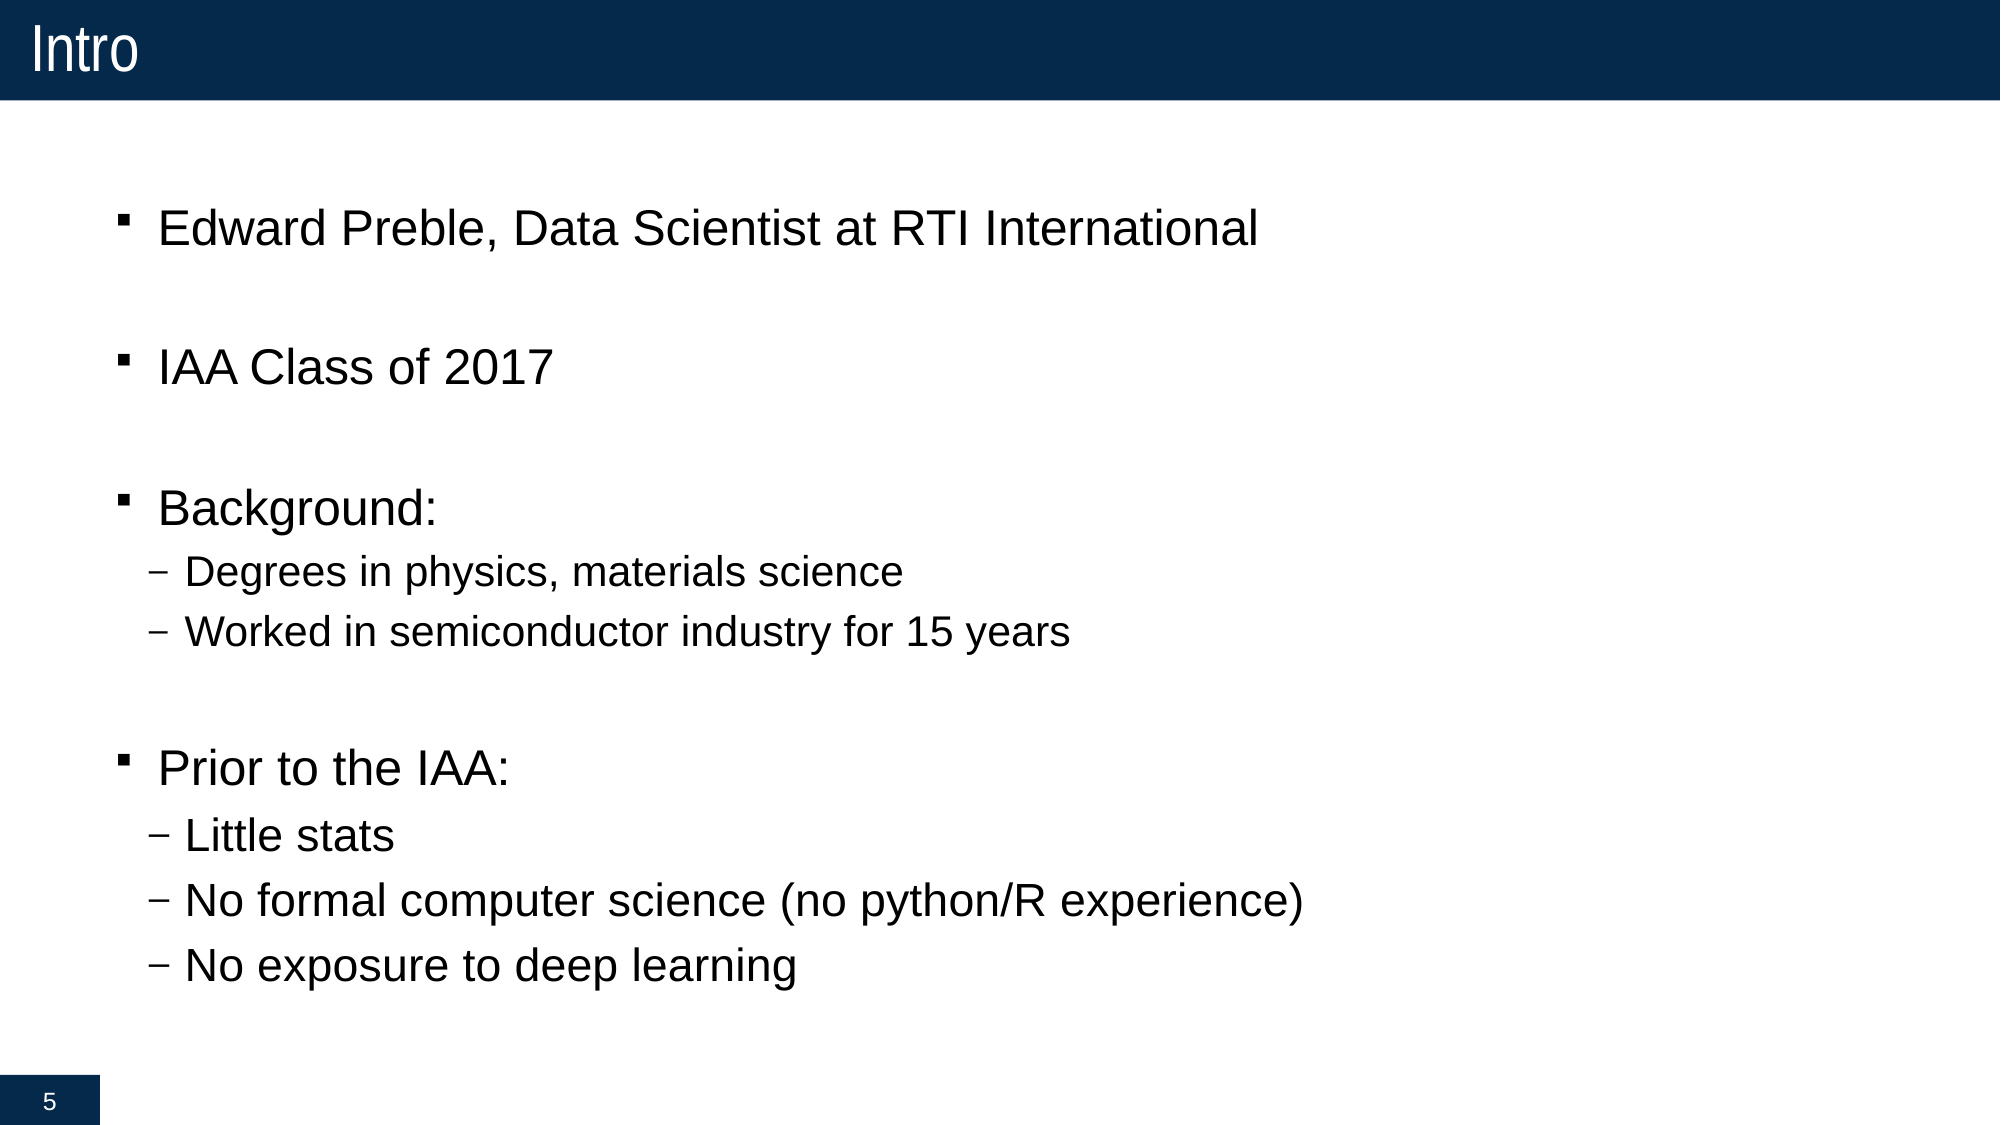

# Intro
Edward Preble, Data Scientist at RTI International

IAA Class of 2017

Background:
Degrees in physics, materials science
Worked in semiconductor industry for 15 years

Prior to the IAA:
Little stats
No formal computer science (no python/R experience)
No exposure to deep learning

5